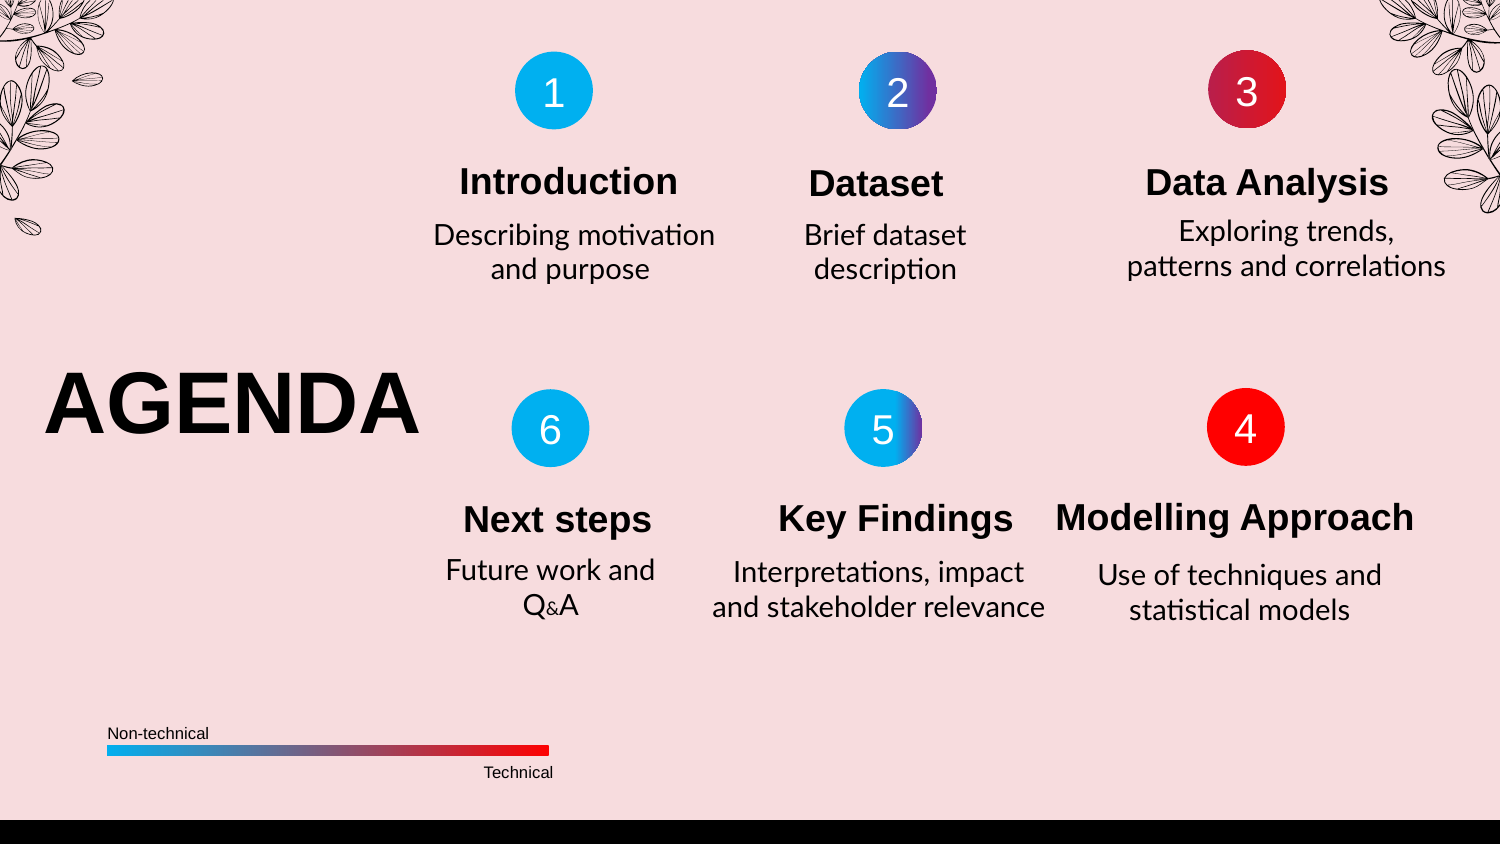

3

# 1

2

Introduction
Data Analysis
Dataset
Exploring trends, patterns and correlations
Describing motivation and purpose
Brief dataset description
AGENDA
4

5

6

Modelling Approach
Key Findings
Next steps
Future work and Q&A
Interpretations, impact and stakeholder relevance
Use of techniques and statistical models
Non-technical

Technical